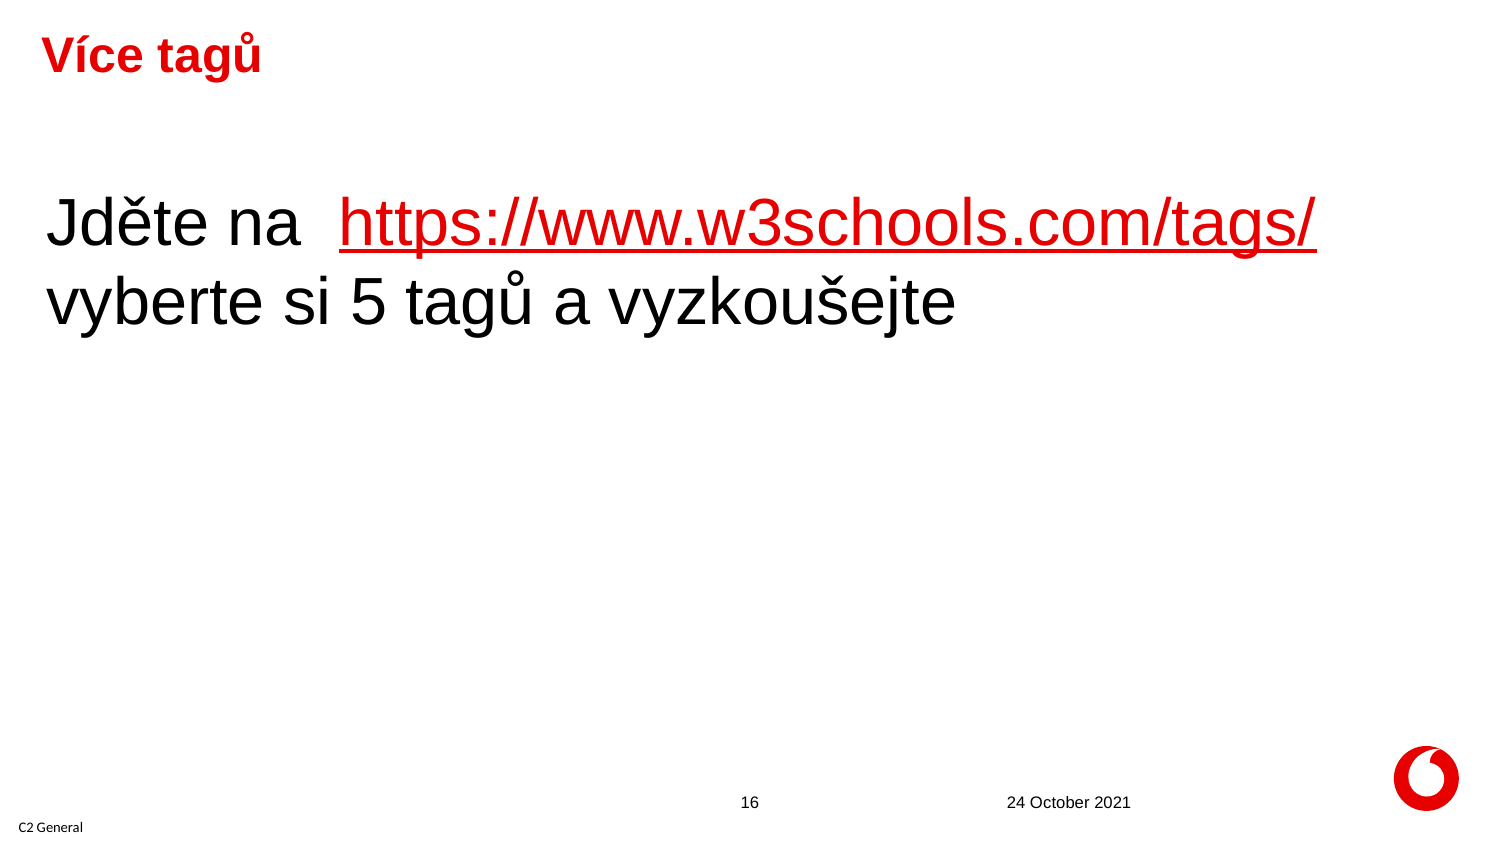

# Více tagů
Jděte na  https://www.w3schools.com/tags/
vyberte si 5 tagů a vyzkoušejte
24 October 2021
16